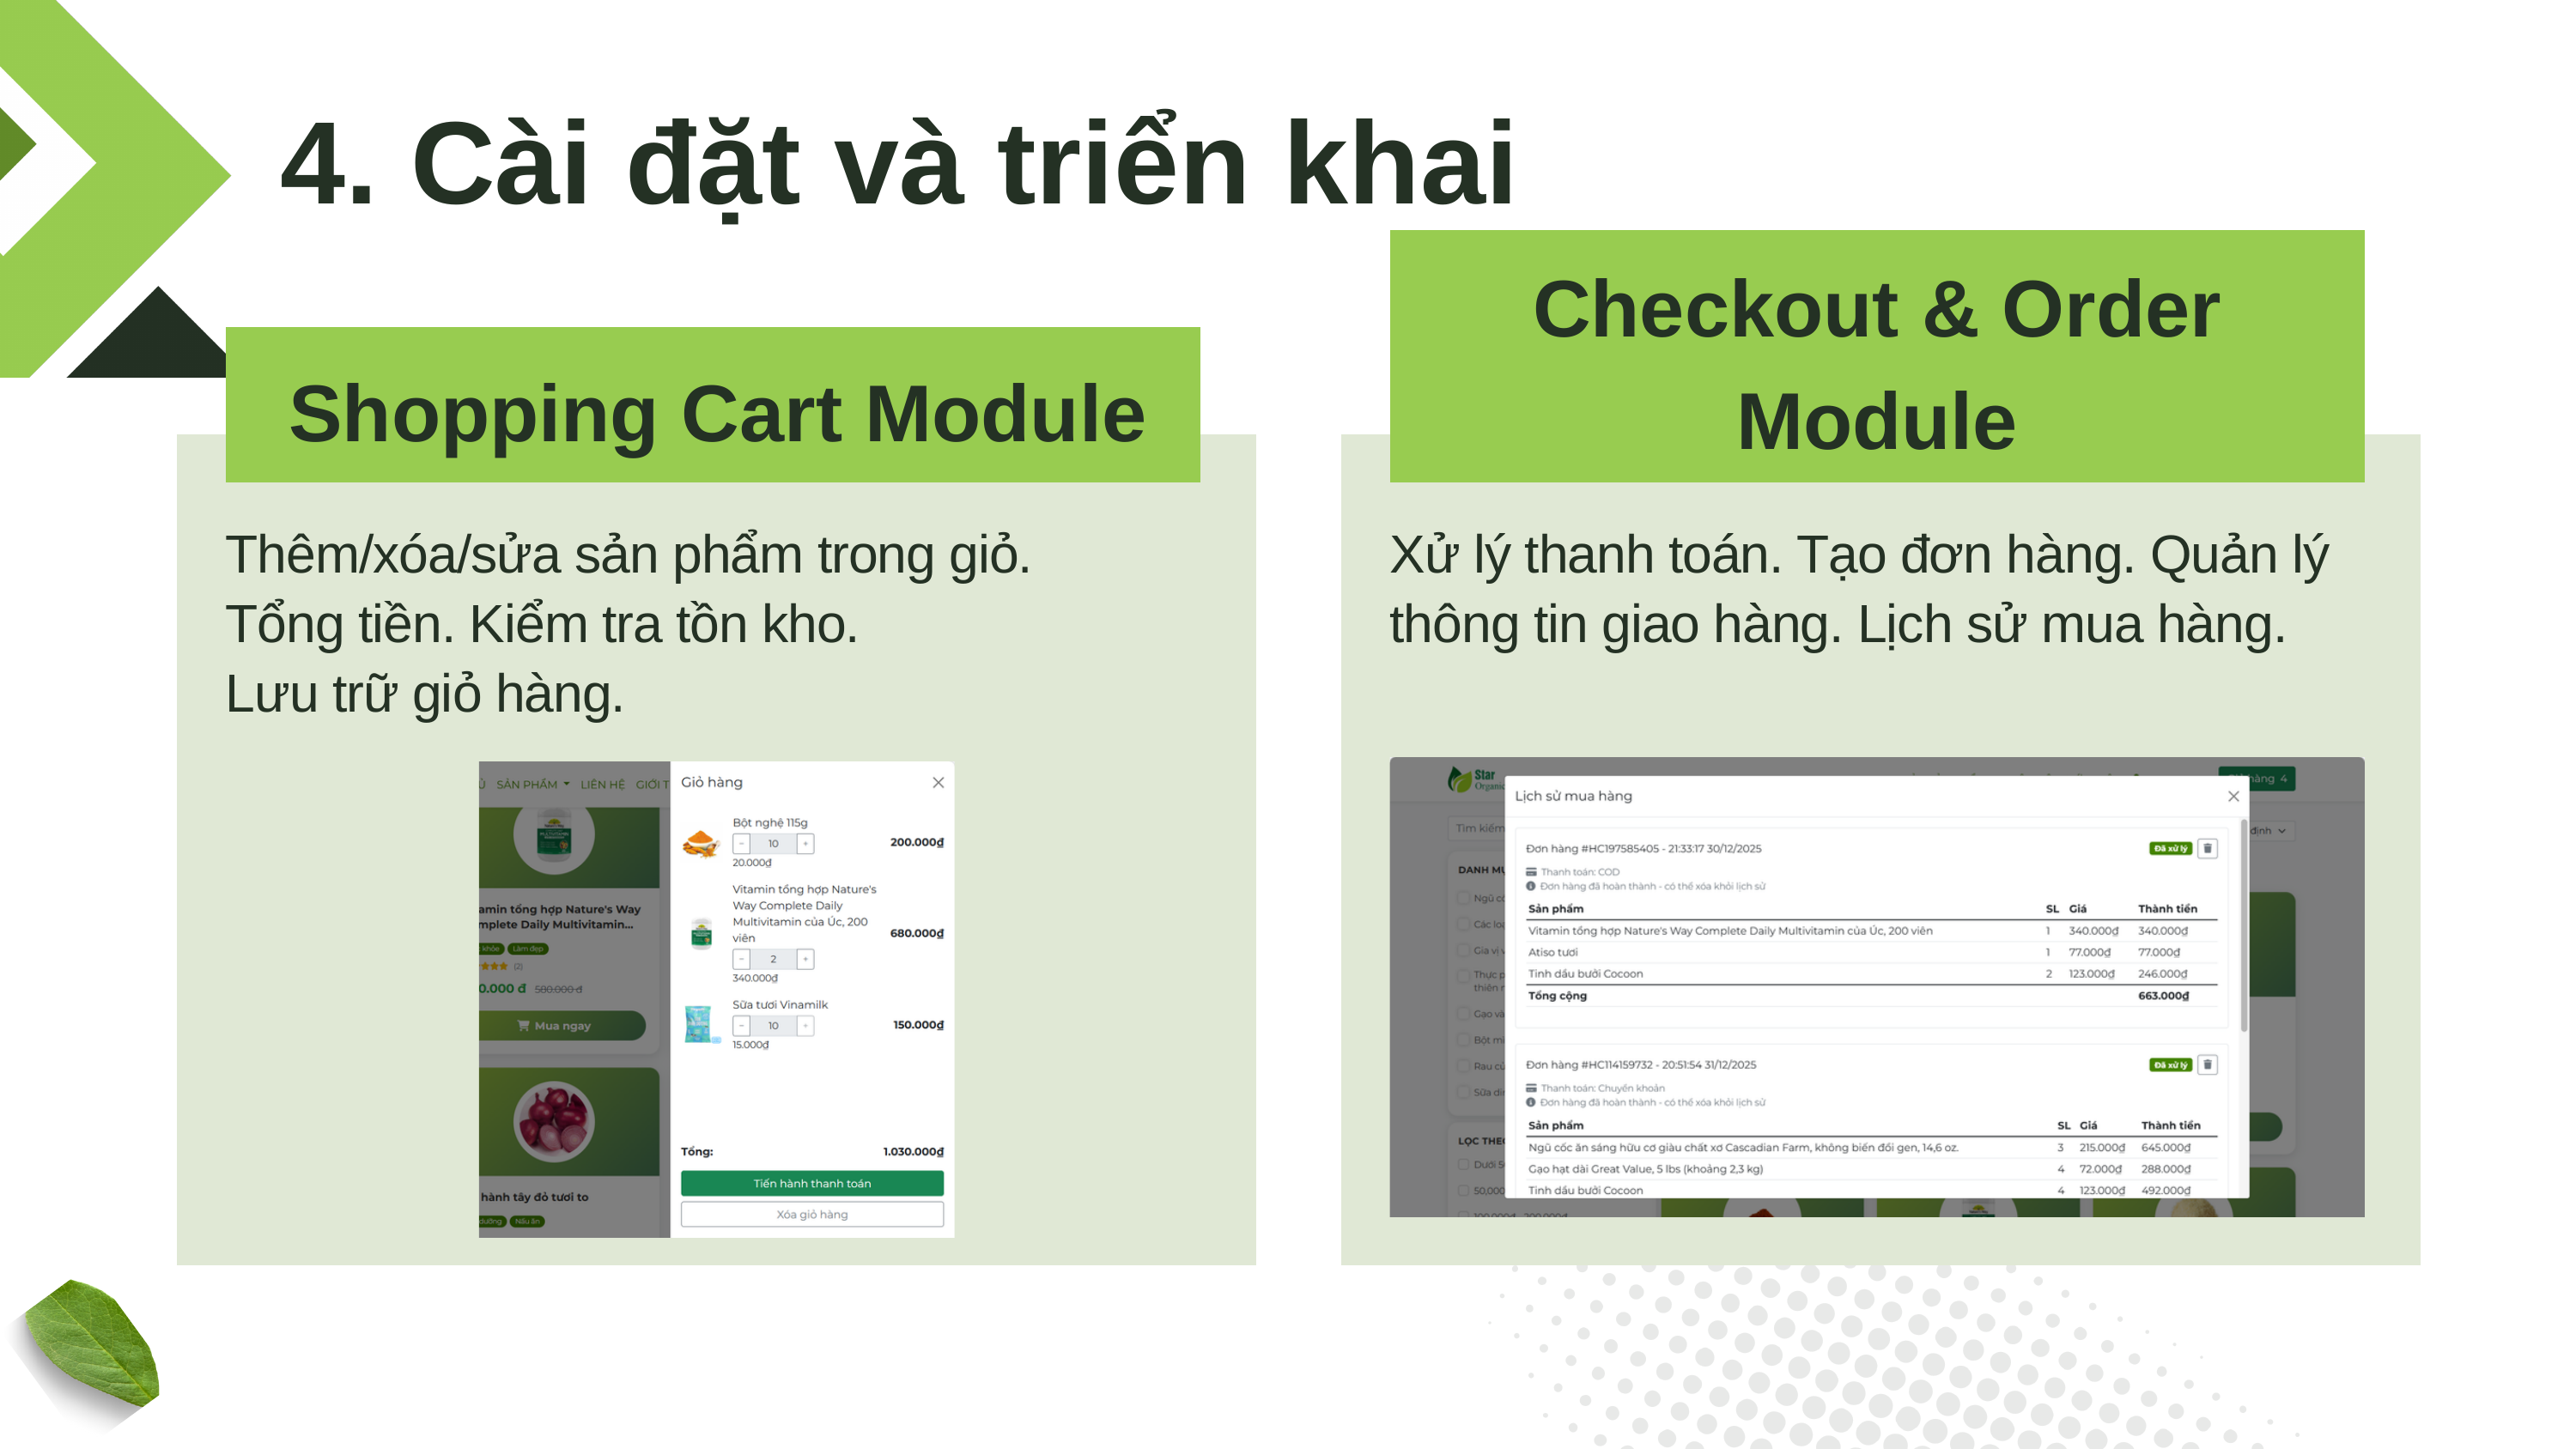

4. Cài đặt và triển khai

Checkout & Order Module

Shopping Cart Module

Thêm/xóa/sửa sản phẩm trong giỏ.
Tổng tiền. Kiểm tra tồn kho.
Lưu trữ giỏ hàng.
Xử lý thanh toán. Tạo đơn hàng. Quản lý thông tin giao hàng. Lịch sử mua hàng.